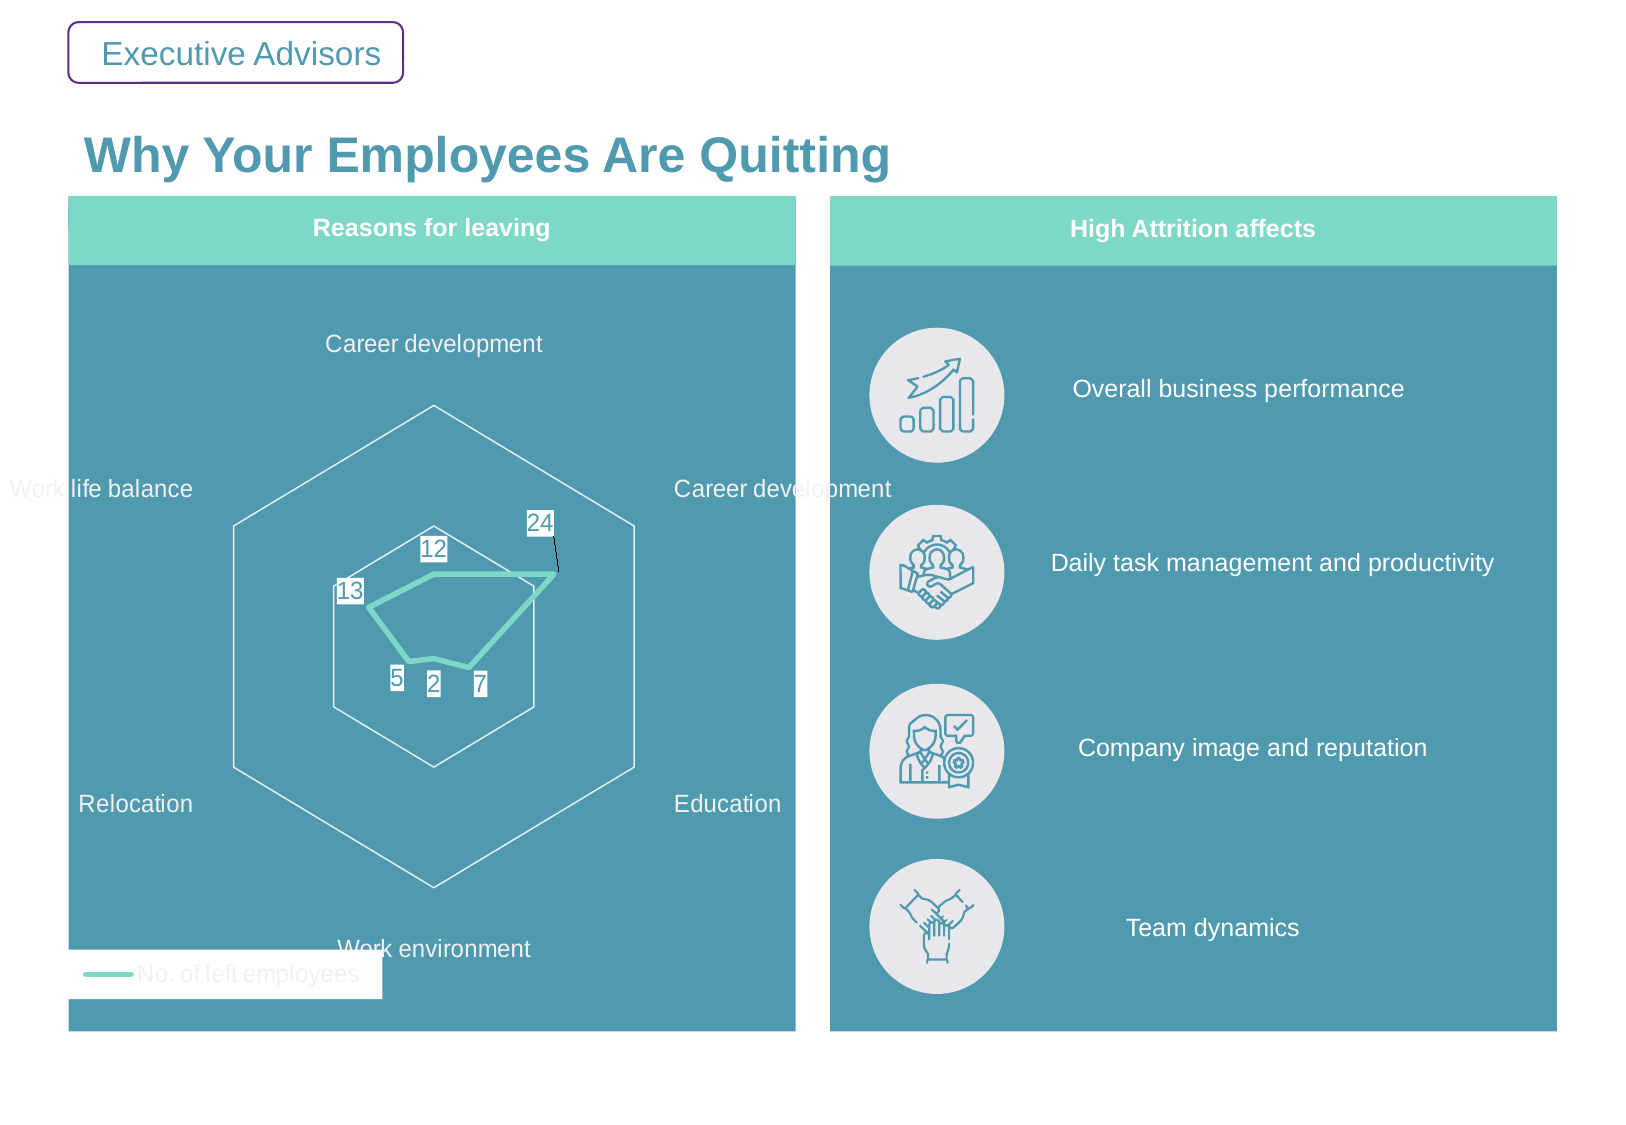

Why Your Employees Are Quitting

### Chart

| Category | No. of left employees |     |
|---|---|---|
| Career development | 12.0 | None |
| Career development | 24.0 | None |
| Education | 7.0 | None |
| Work environment | 2.0 | None |
| Relocation | 5.0 | None |
| Work life balance | 13.0 | None |

Reasons for leaving

High Attrition affects

Overall business performance

Daily task management and productivity

Company image and reputation

Team dynamics